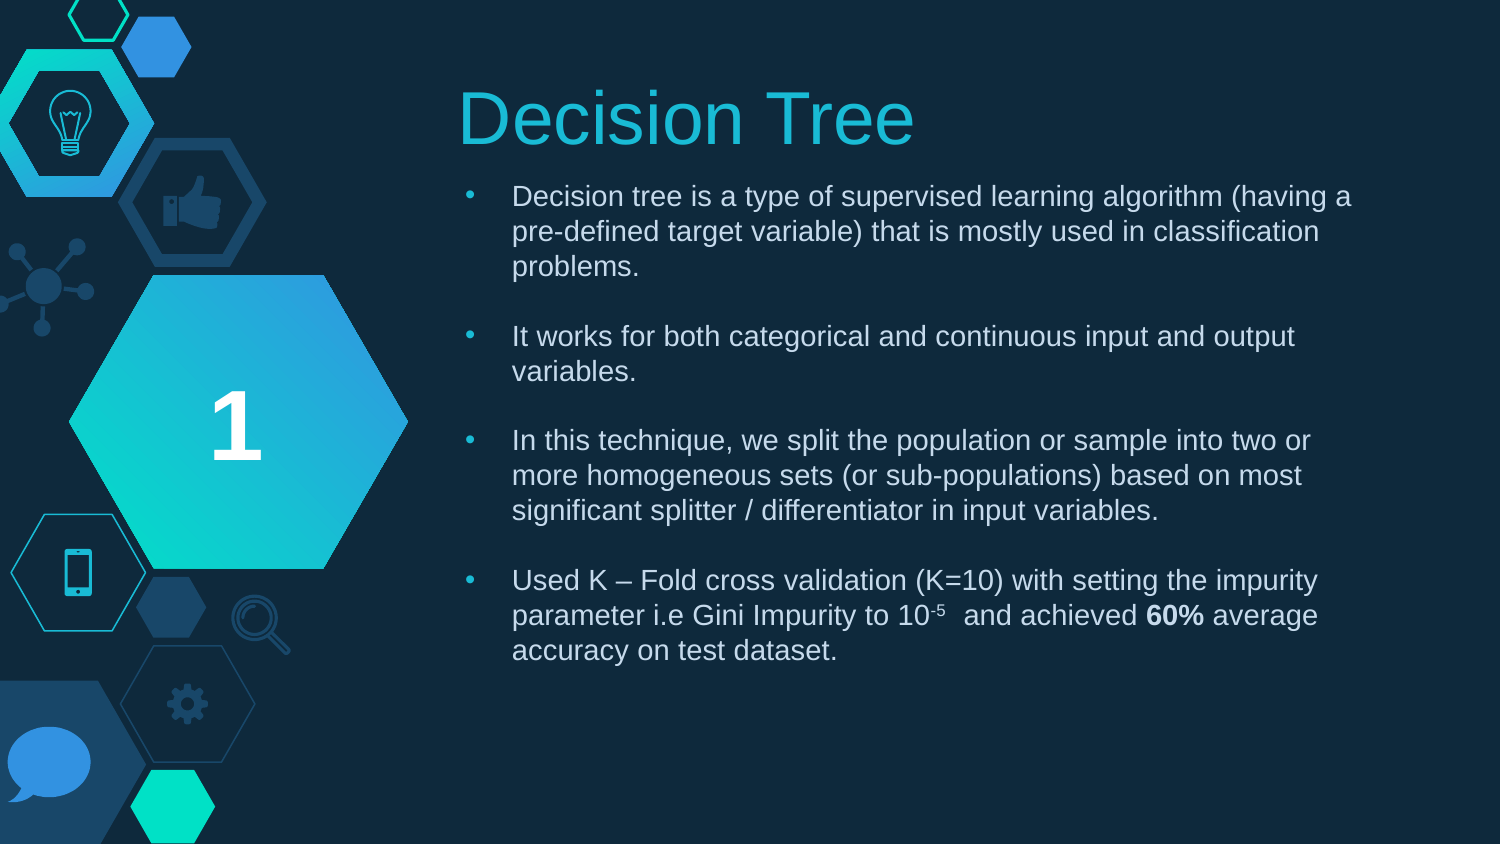

# Decision Tree
Decision tree is a type of supervised learning algorithm (having a pre-defined target variable) that is mostly used in classification problems.

It works for both categorical and continuous input and output variables.

In this technique, we split the population or sample into two or more homogeneous sets (or sub-populations) based on most significant splitter / differentiator in input variables.

Used K – Fold cross validation (K=10) with setting the impurity parameter i.e Gini Impurity to 10-5   and achieved 60% average accuracy on test dataset.

1